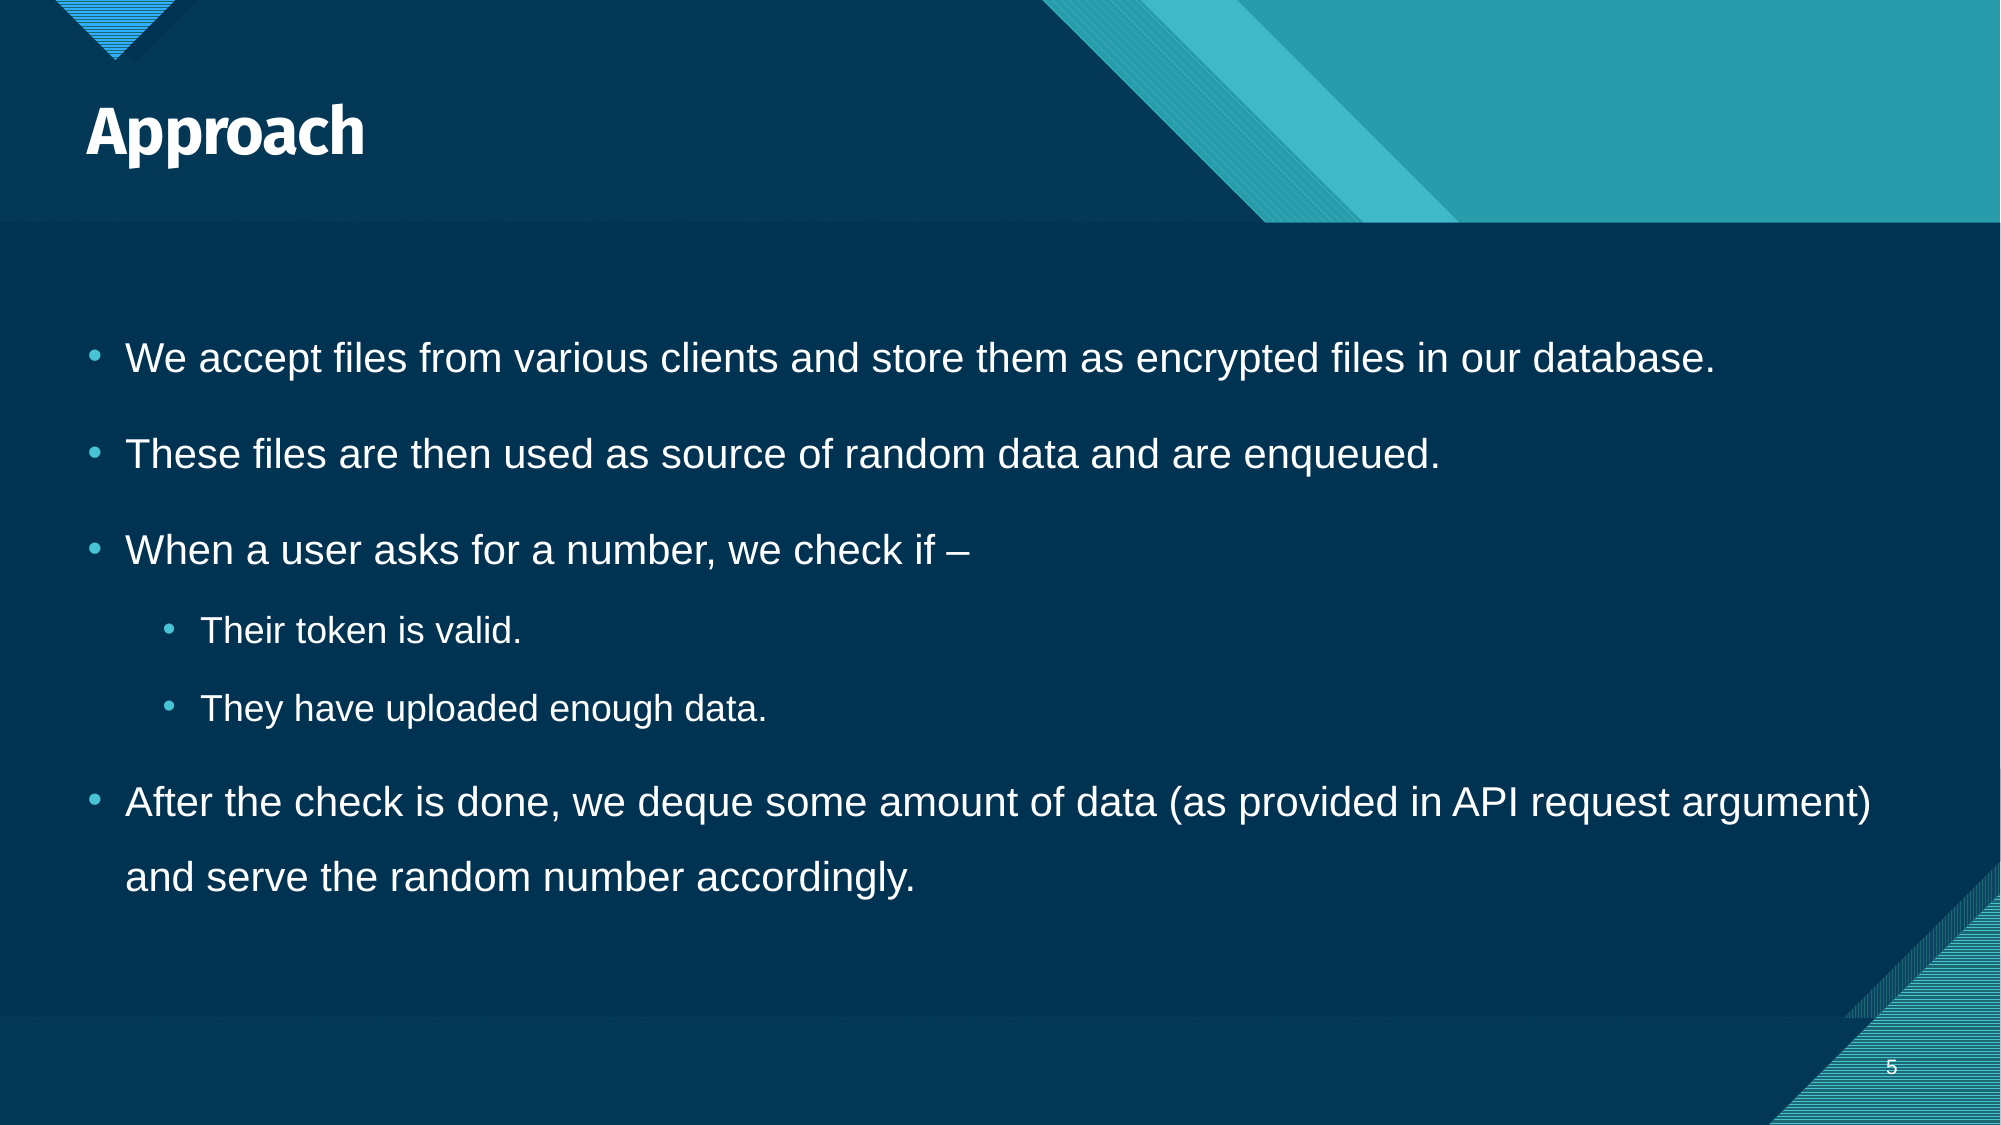

# Approach
We accept files from various clients and store them as encrypted files in our database.
These files are then used as source of random data and are enqueued.
When a user asks for a number, we check if –
Their token is valid.
They have uploaded enough data.
After the check is done, we deque some amount of data (as provided in API request argument) and serve the random number accordingly.
5